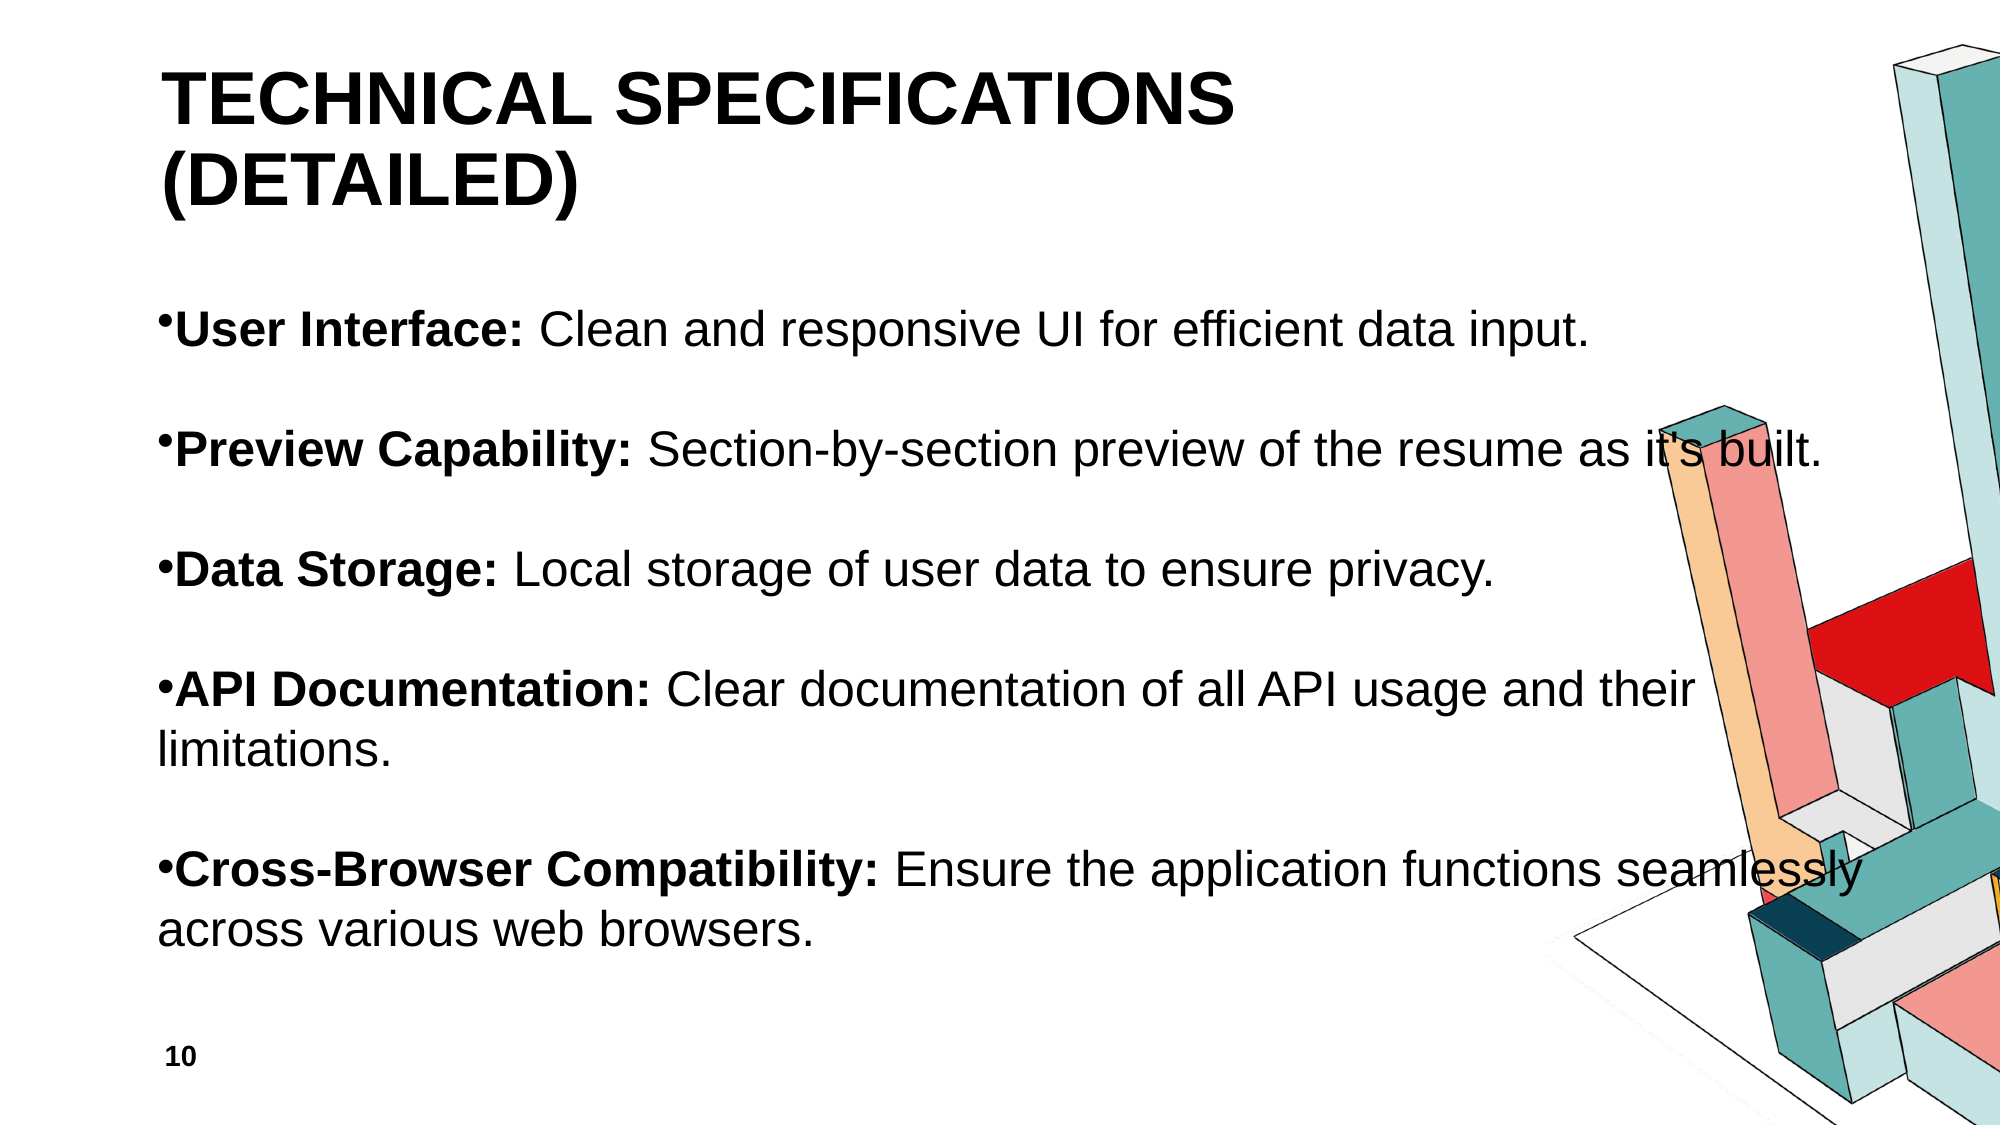

# Technical Specifications (Detailed)
User Interface: Clean and responsive UI for efficient data input.

Preview Capability: Section-by-section preview of the resume as it's built.

Data Storage: Local storage of user data to ensure privacy.

API Documentation: Clear documentation of all API usage and their limitations.

Cross-Browser Compatibility: Ensure the application functions seamlessly across various web browsers.
10